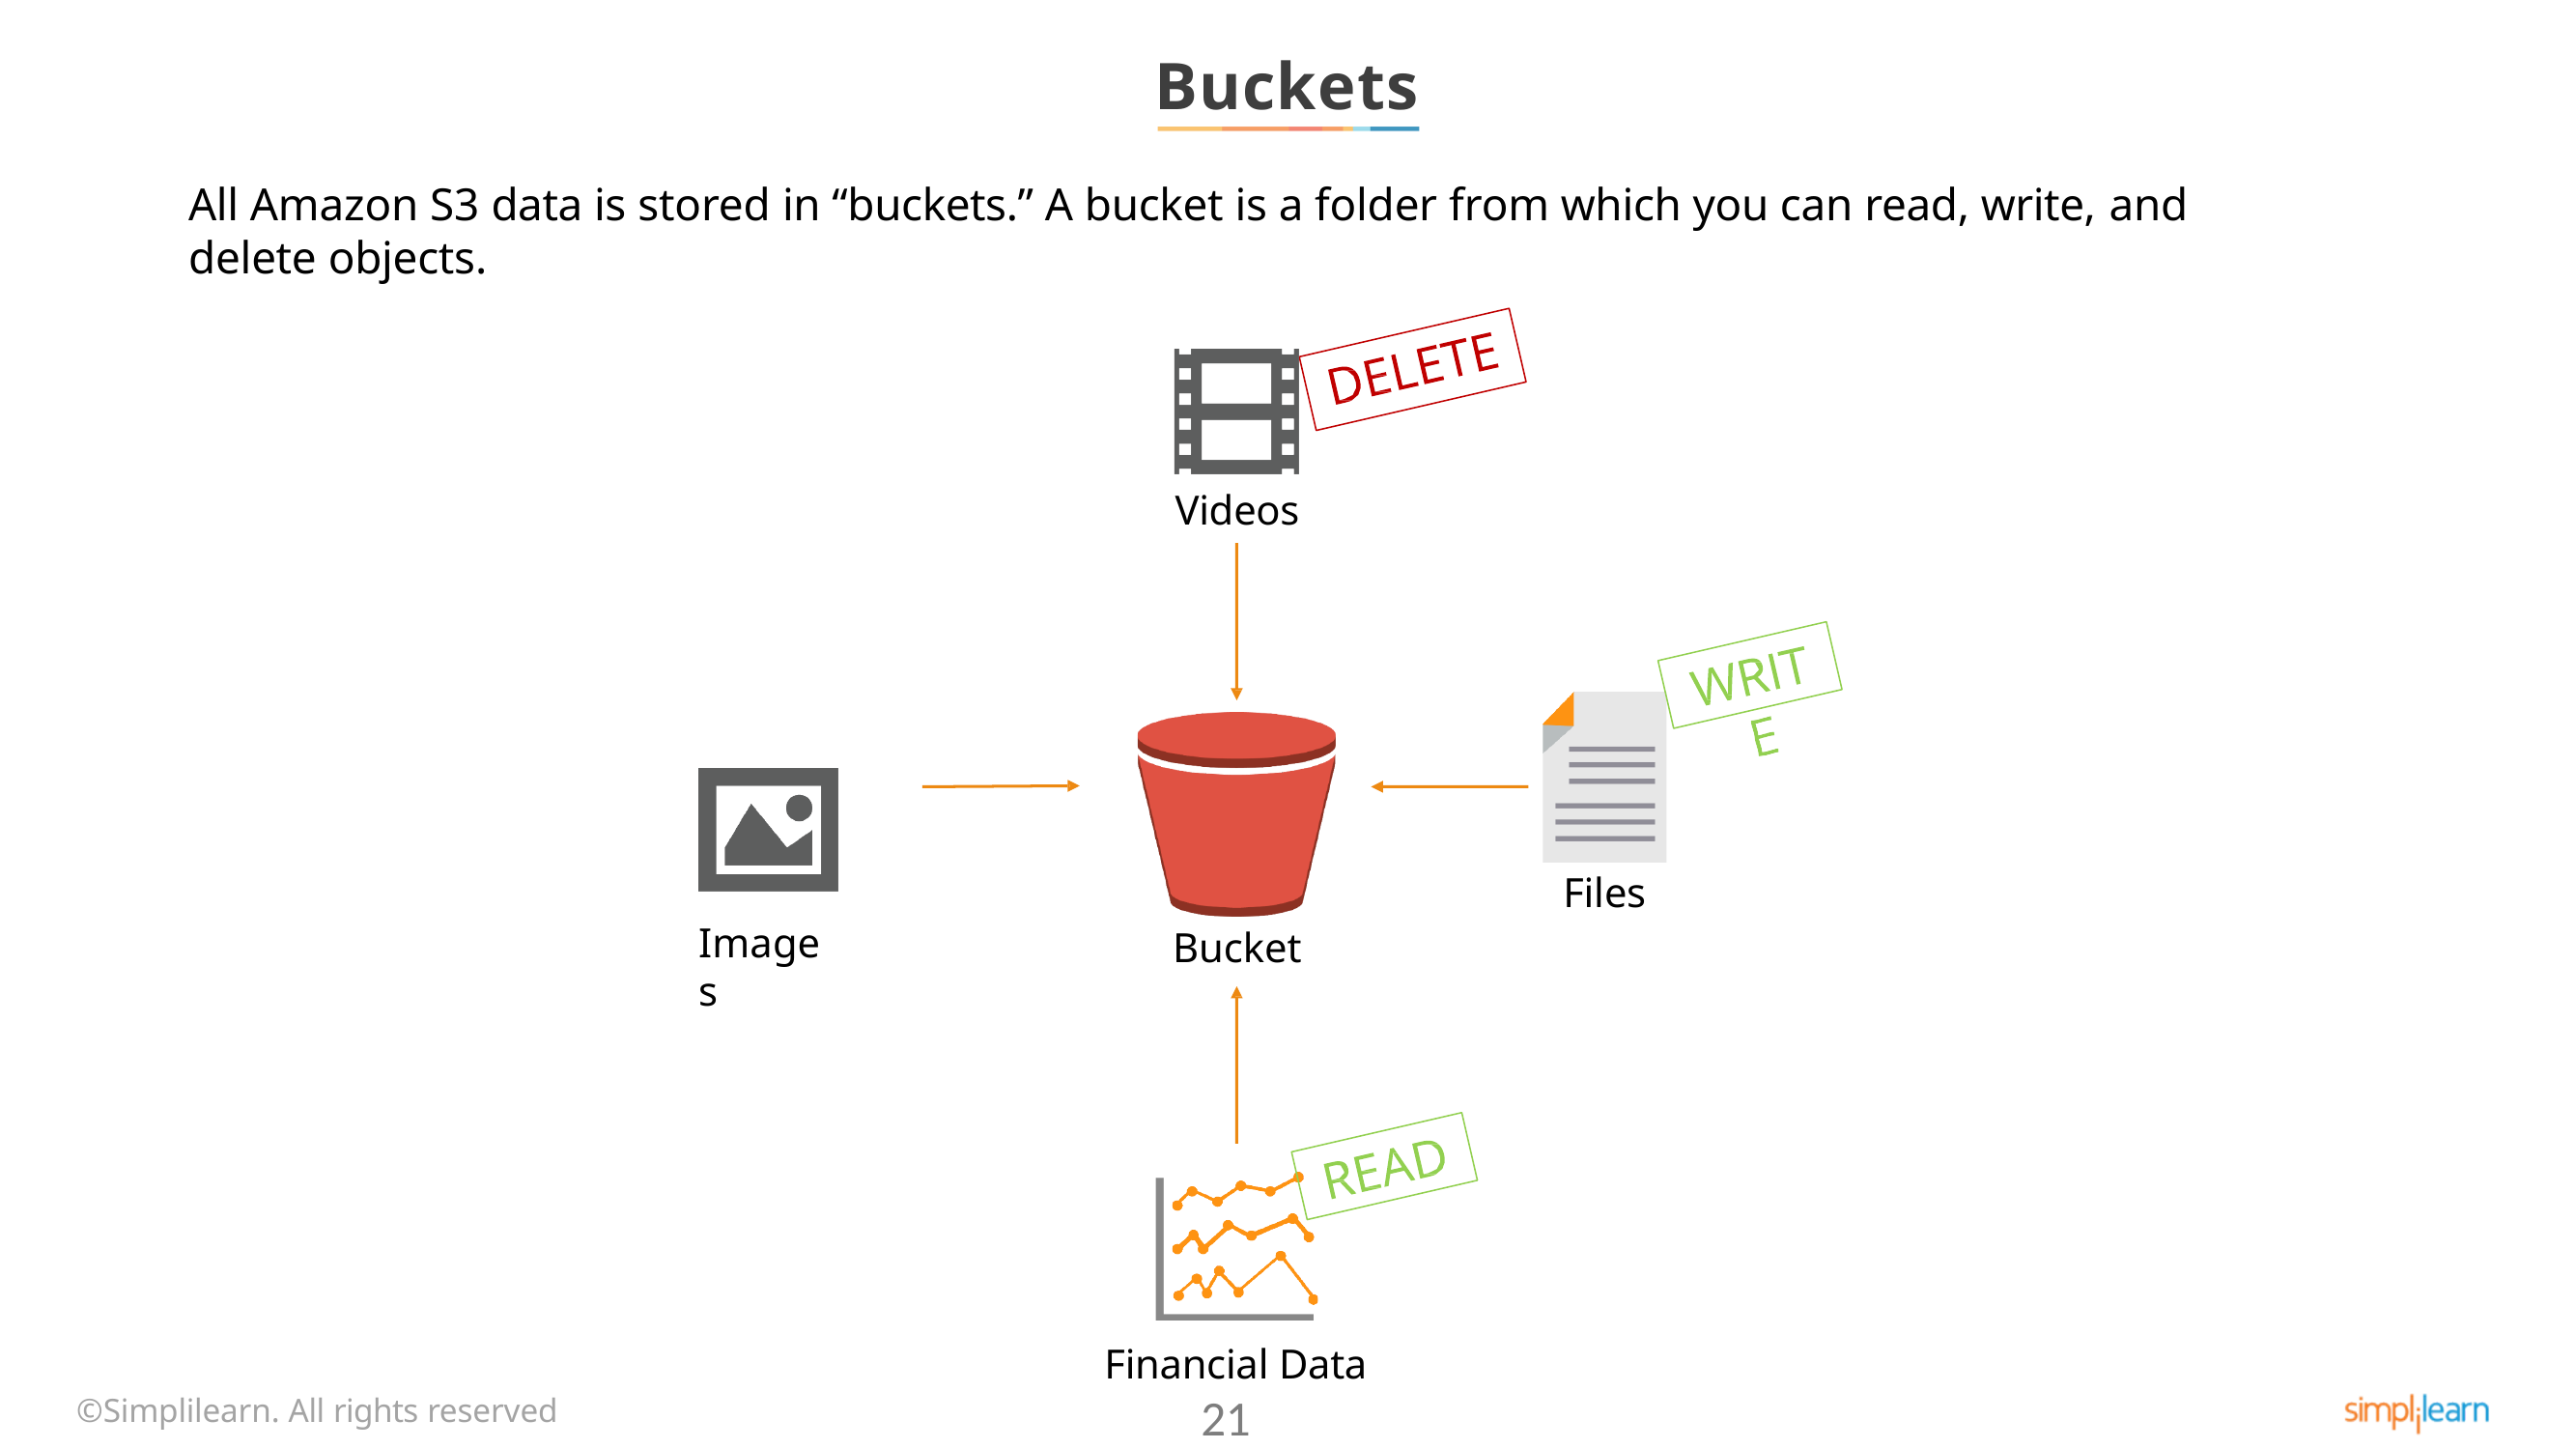

# Buckets

All Amazon S3 data is stored in “buckets.” A bucket is a folder from which you can read, write, and
delete objects.

Videos

Files
Images
Bucket

Financial Data
©Simplilearn. All rights reserved
21